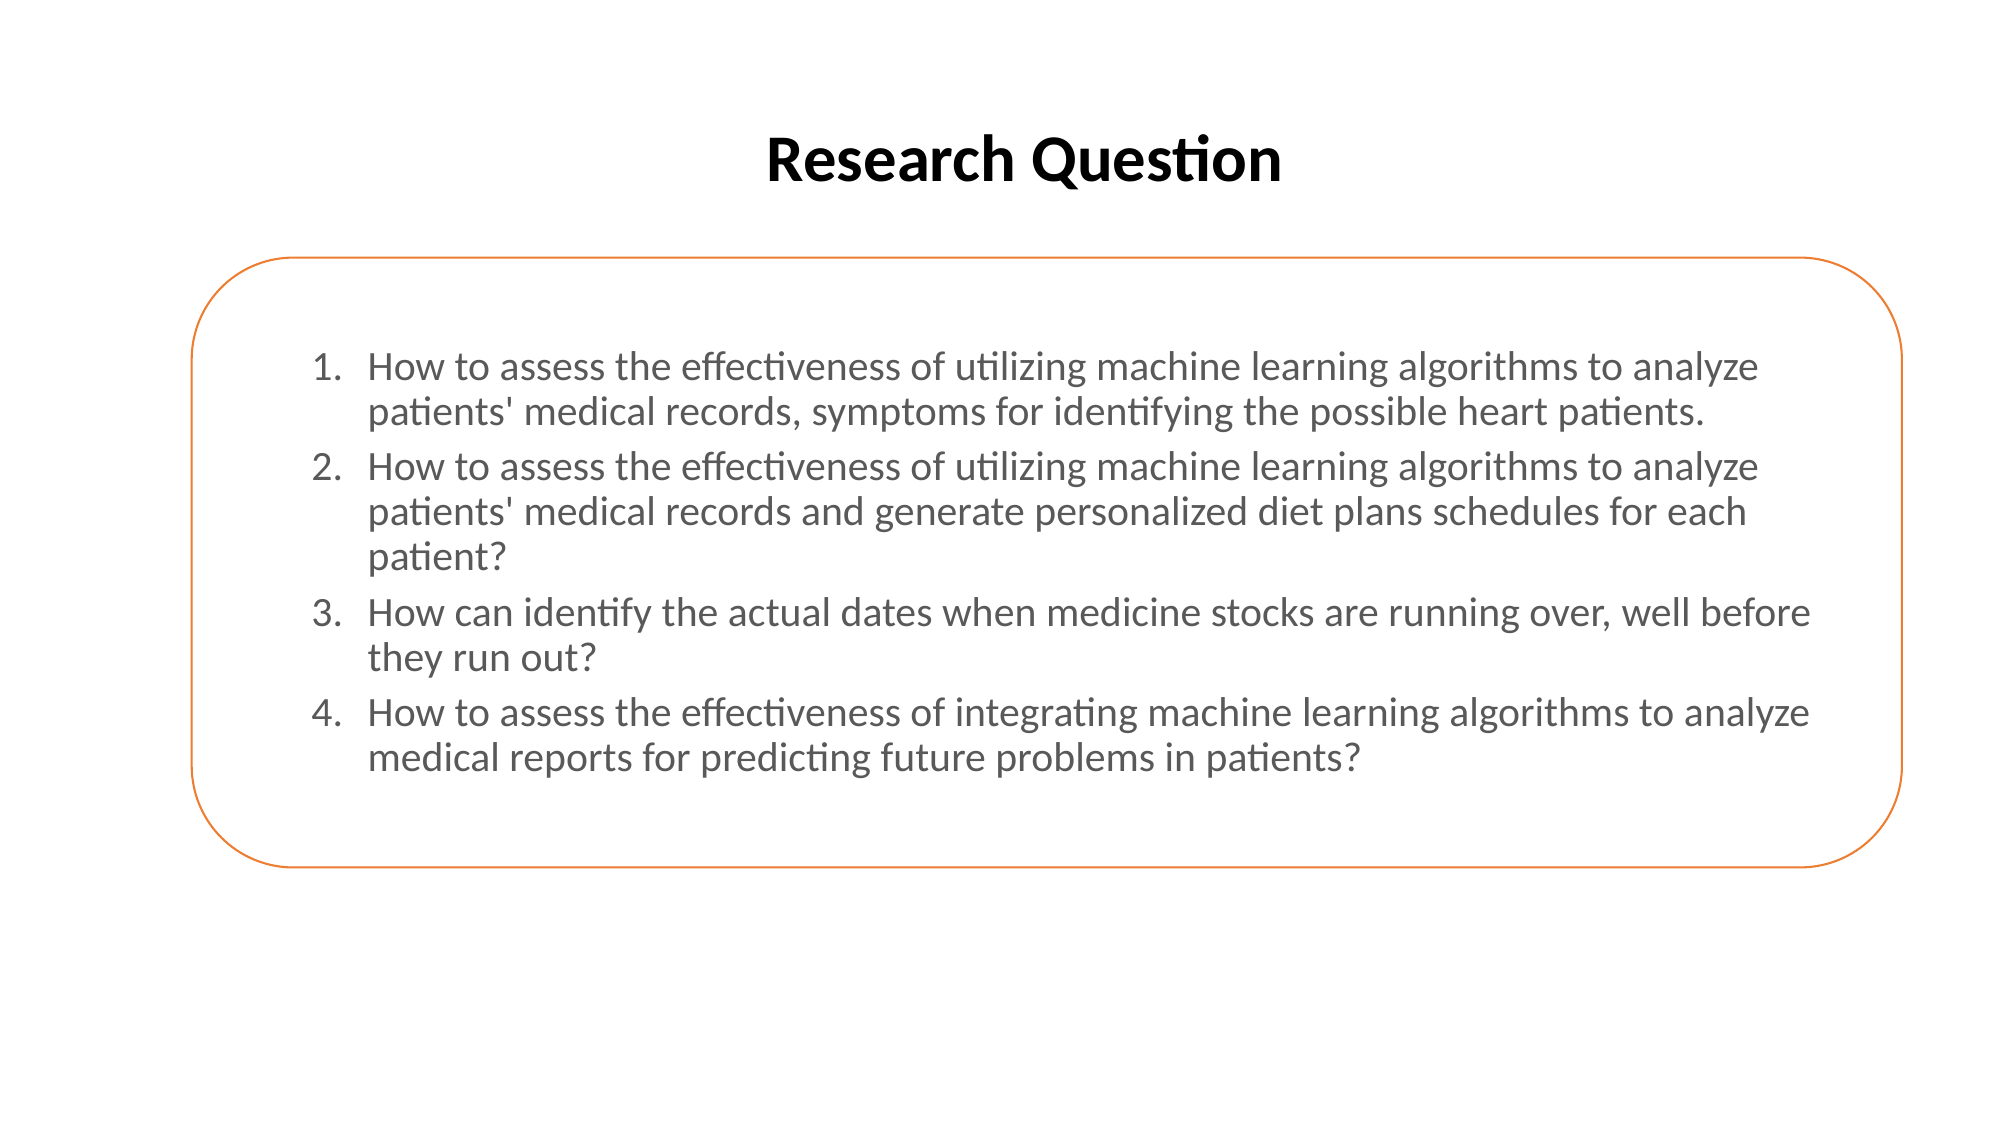

Research Question

How to assess the effectiveness of utilizing machine learning algorithms to analyze patients' medical records, symptoms for identifying the possible heart patients.
How to assess the effectiveness of utilizing machine learning algorithms to analyze patients' medical records and generate personalized diet plans schedules for each patient?
How can identify the actual dates when medicine stocks are running over, well before they run out?
How to assess the effectiveness of integrating machine learning algorithms to analyze medical reports for predicting future problems in patients?